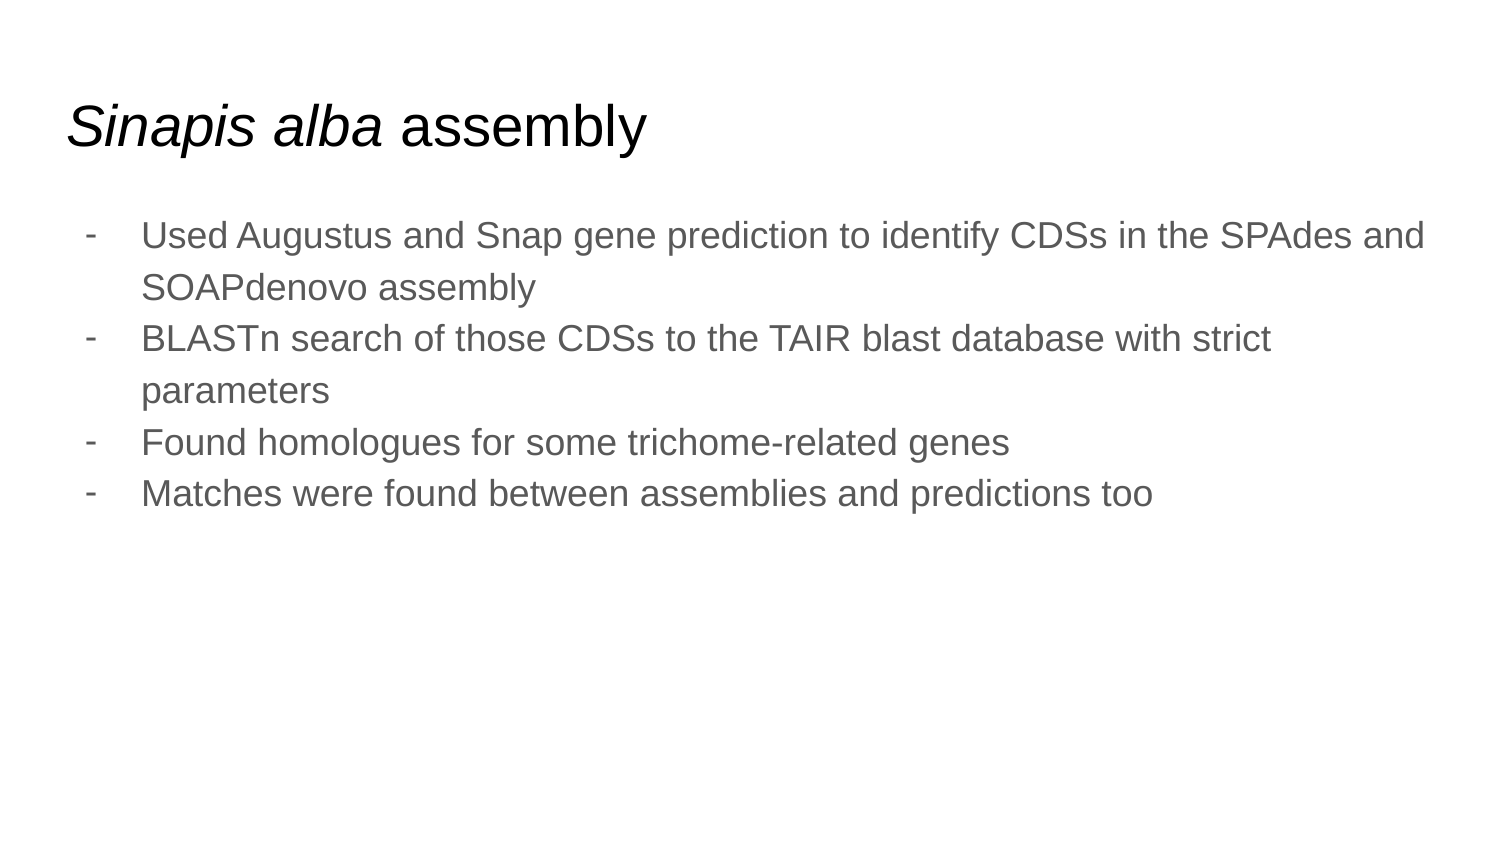

# Sinapis alba assembly
Used Augustus and Snap gene prediction to identify CDSs in the SPAdes and SOAPdenovo assembly
BLASTn search of those CDSs to the TAIR blast database with strict parameters
Found homologues for some trichome-related genes
Matches were found between assemblies and predictions too